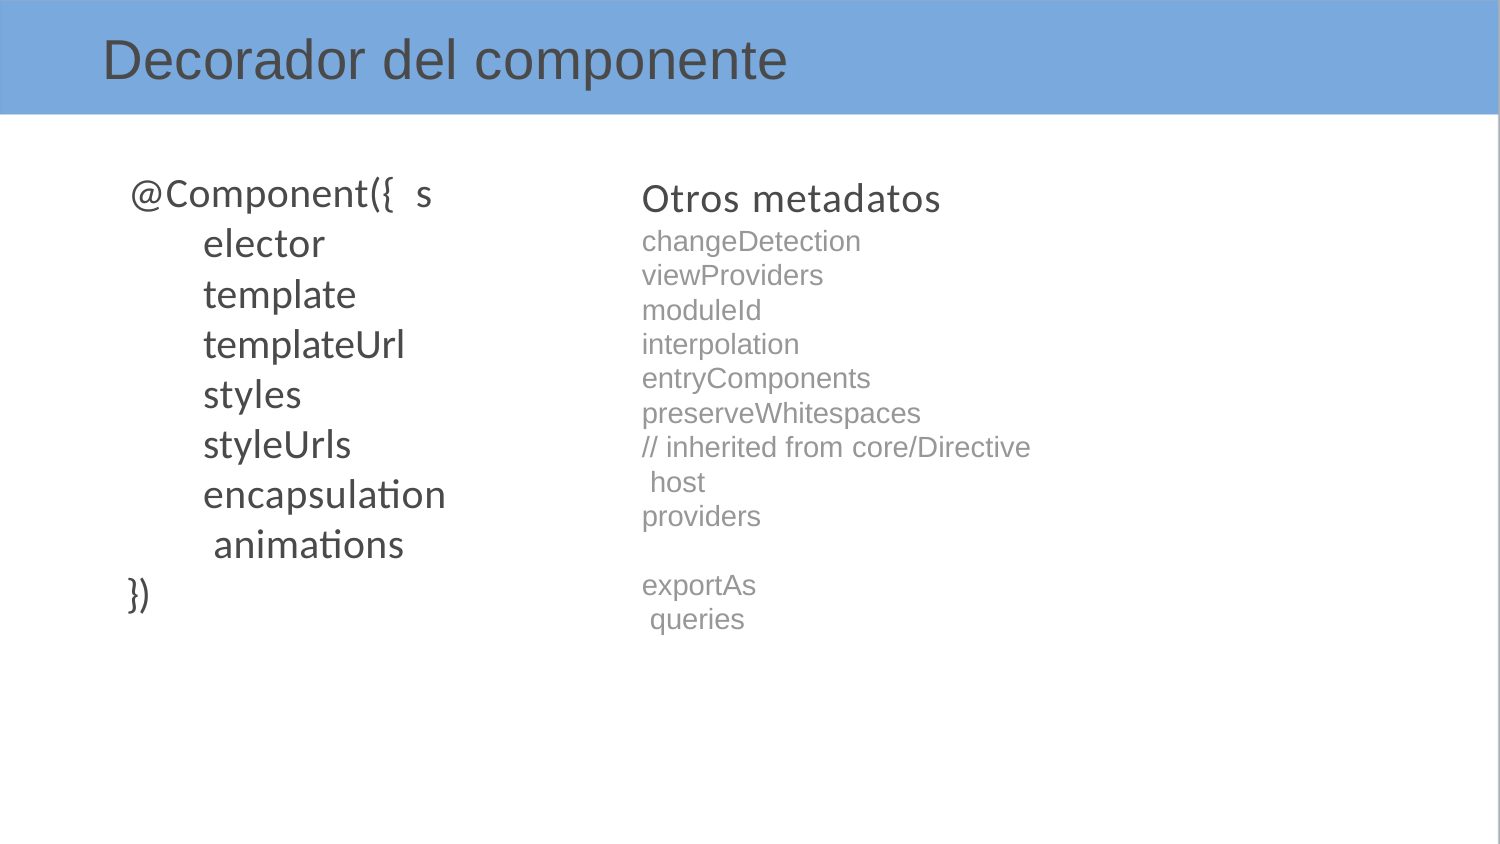

# Decorador del componente
@Component({  selector  template  templateUrl  styles  styleUrls  encapsulation  animations
})
Otros metadatos
changeDetection  viewProviders  moduleId  interpolation  entryComponents  preserveWhitespaces
// inherited from core/Directive  host
providers  exportAs  queries